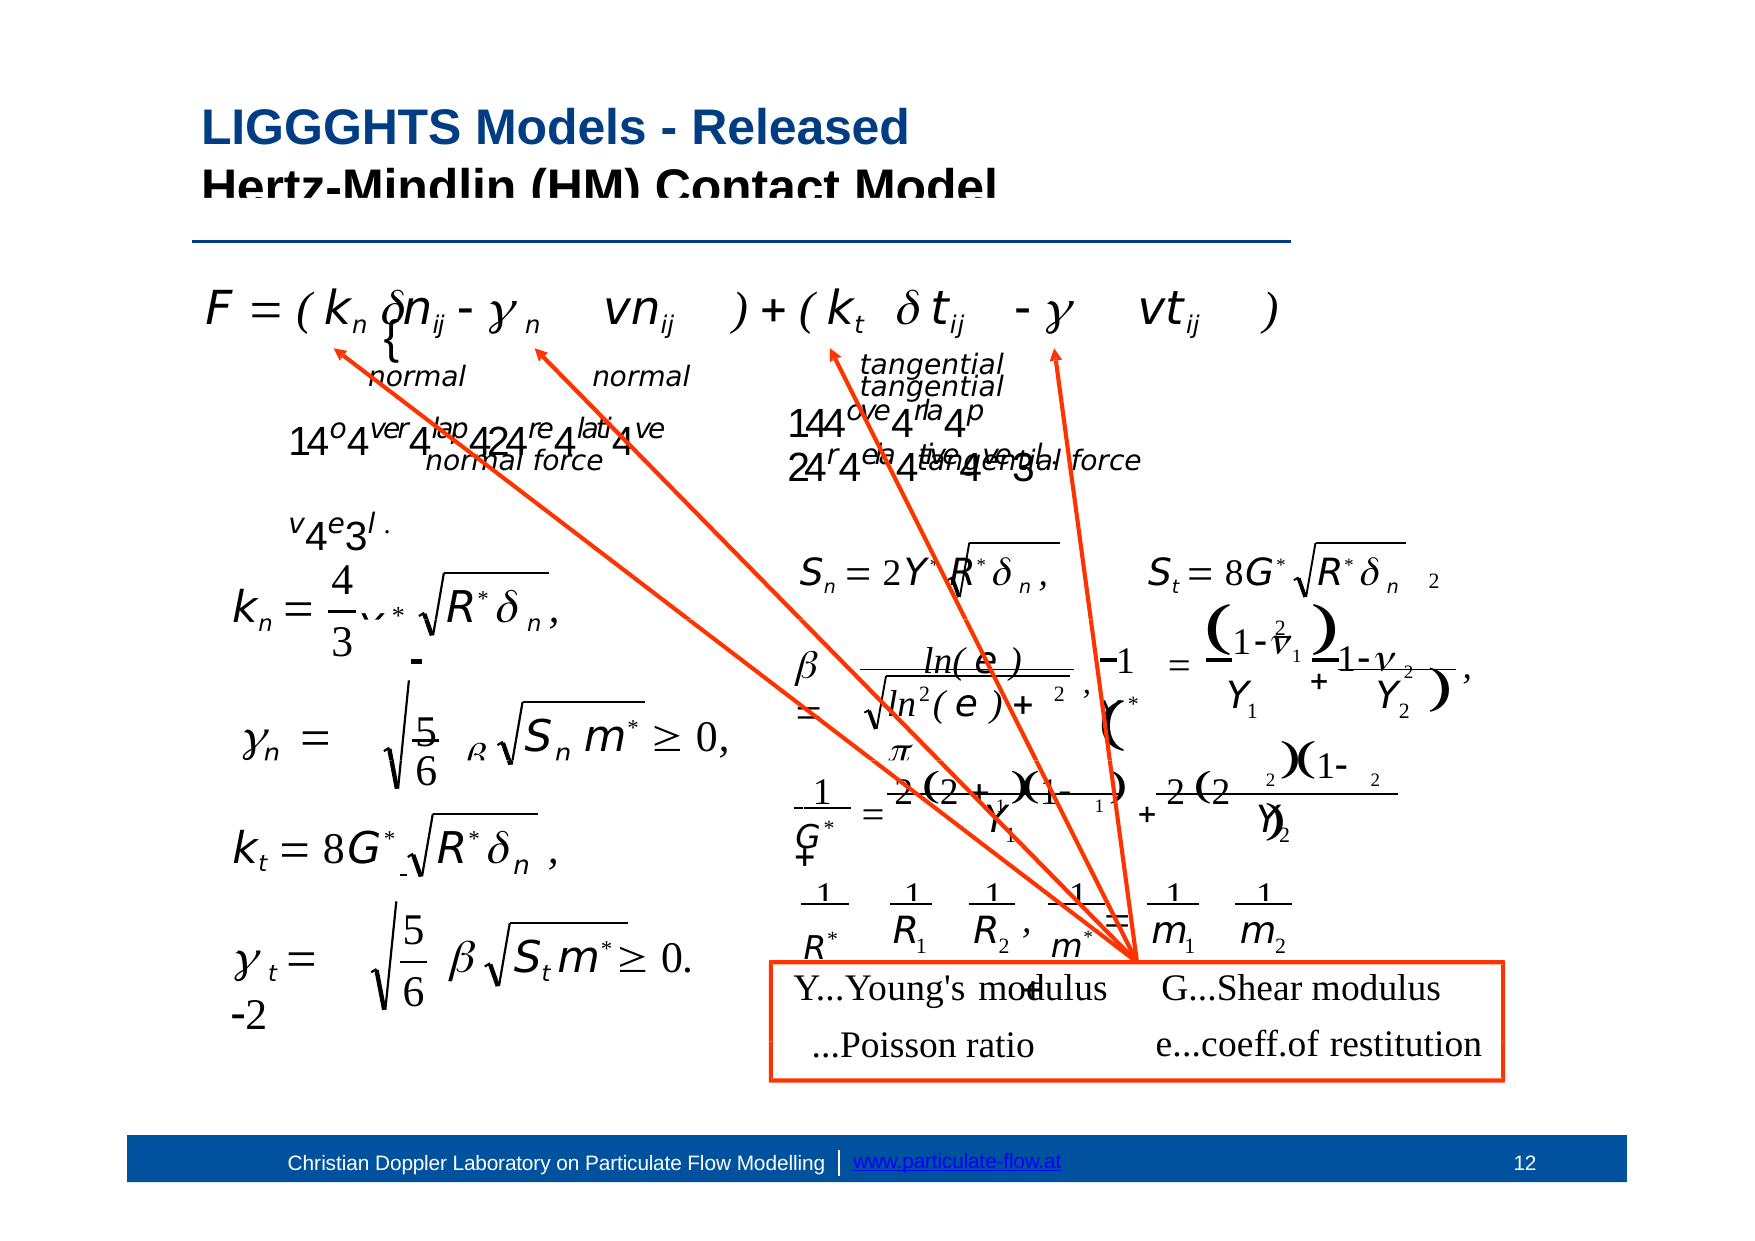

LIGGGHTS Models - Released  Hertz-Mindlin (HM) Contact Model

F = ( kn δnij  − γ n	) + ( kt	δ tij	− γ t
vnij
vtij	)
{

normal	normal
tangential	tangential
144ove4rla4p 24r4ela4tive4ve3l .
14o4ver4lap424re4lati4ve v4e3l .
normal force
tangential force

Sn = 2Y* R* δ n ,
R* δ n
St = 8G*
4
Y*
2 )

R* δ n ,
kn =

 	 = (1−ν1  )	(
2
3

+ 1−ν 2

ln( e )	,	1

β =
,
Y*
Y
Y

5	β

ln ( e ) + π
2	2

2
1

γ	= −2
S	m* ≥ 0,

2 )(1−	2 )
  1   = 2 (2 +	1 )(1−	1 ) + 2 (2 +
n
n
6

G*
Y
Y

kt = 8G*  	R* δ	,
1
2
n
1	=	1  +	1	1	1	1

,  m*  =	+
R*
5
6

R	R	m	m

γ t = −2
β	St m* ≥ 0.
1	2	1	2
Y...Young's modulus
...Poisson ratio
G...Shear modulus  e...coeff.of restitution

12
www.particulate-flow.at
Christian Doppler Laboratory on Particulate Flow Modelling